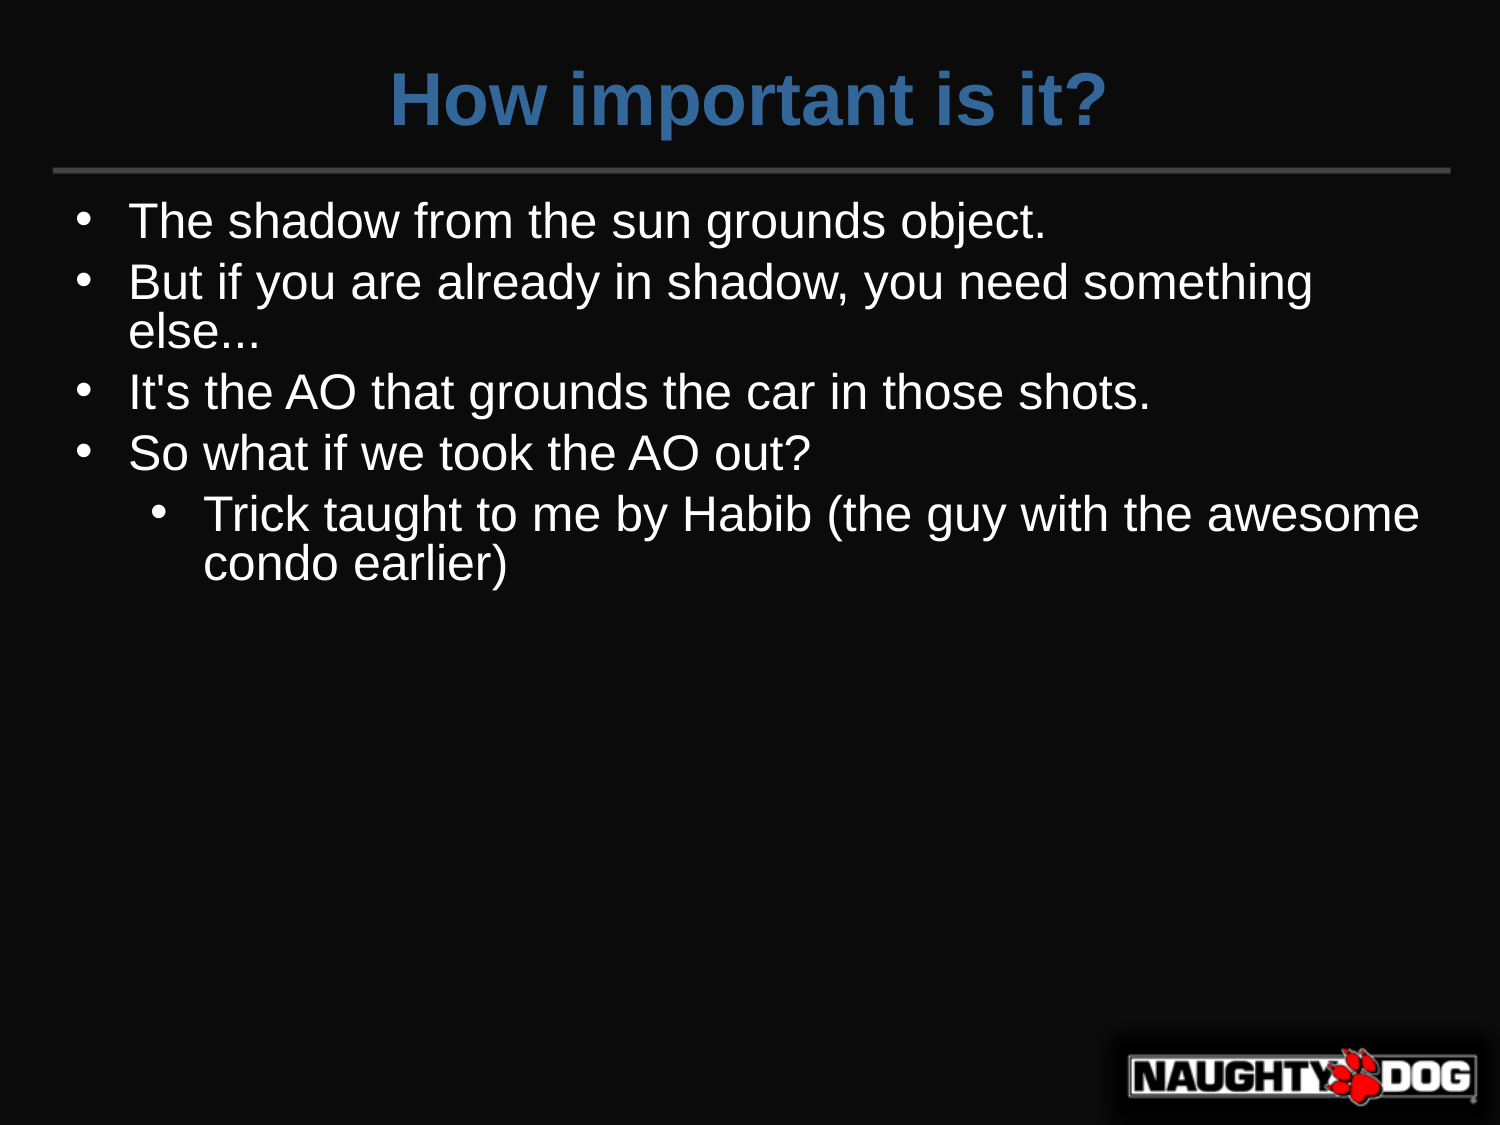

How important is it?
The shadow from the sun grounds object.
But if you are already in shadow, you need something else...
It's the AO that grounds the car in those shots.
So what if we took the AO out?
Trick taught to me by Habib (the guy with the awesome condo earlier)‏